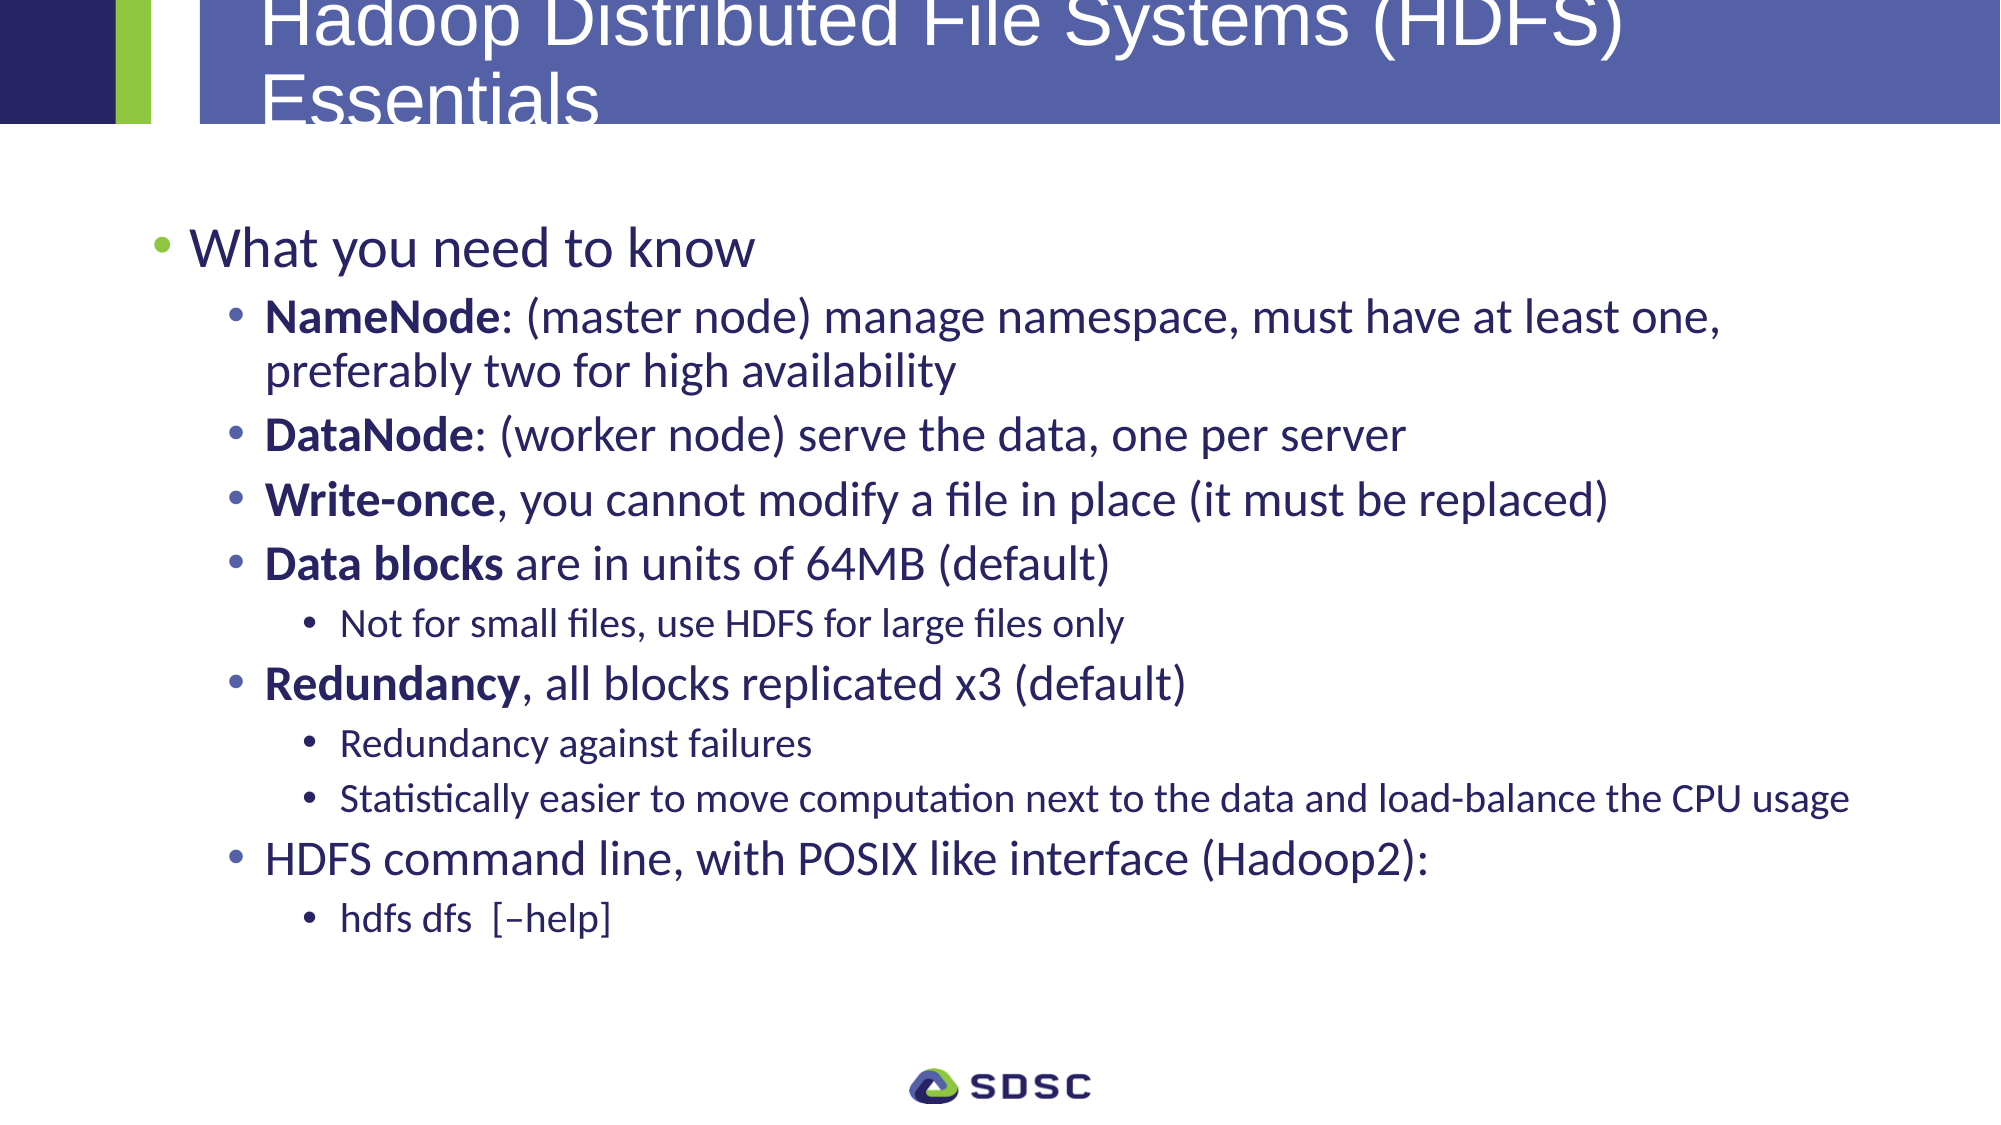

# Hadoop Distributed File Systems (HDFS) Essentials
What you need to know
NameNode: (master node) manage namespace, must have at least one, preferably two for high availability
DataNode: (worker node) serve the data, one per server
Write-once, you cannot modify a file in place (it must be replaced)
Data blocks are in units of 64MB (default)
Not for small files, use HDFS for large files only
Redundancy, all blocks replicated x3 (default)
Redundancy against failures
Statistically easier to move computation next to the data and load-balance the CPU usage
HDFS command line, with POSIX like interface (Hadoop2):
hdfs dfs  [–help]